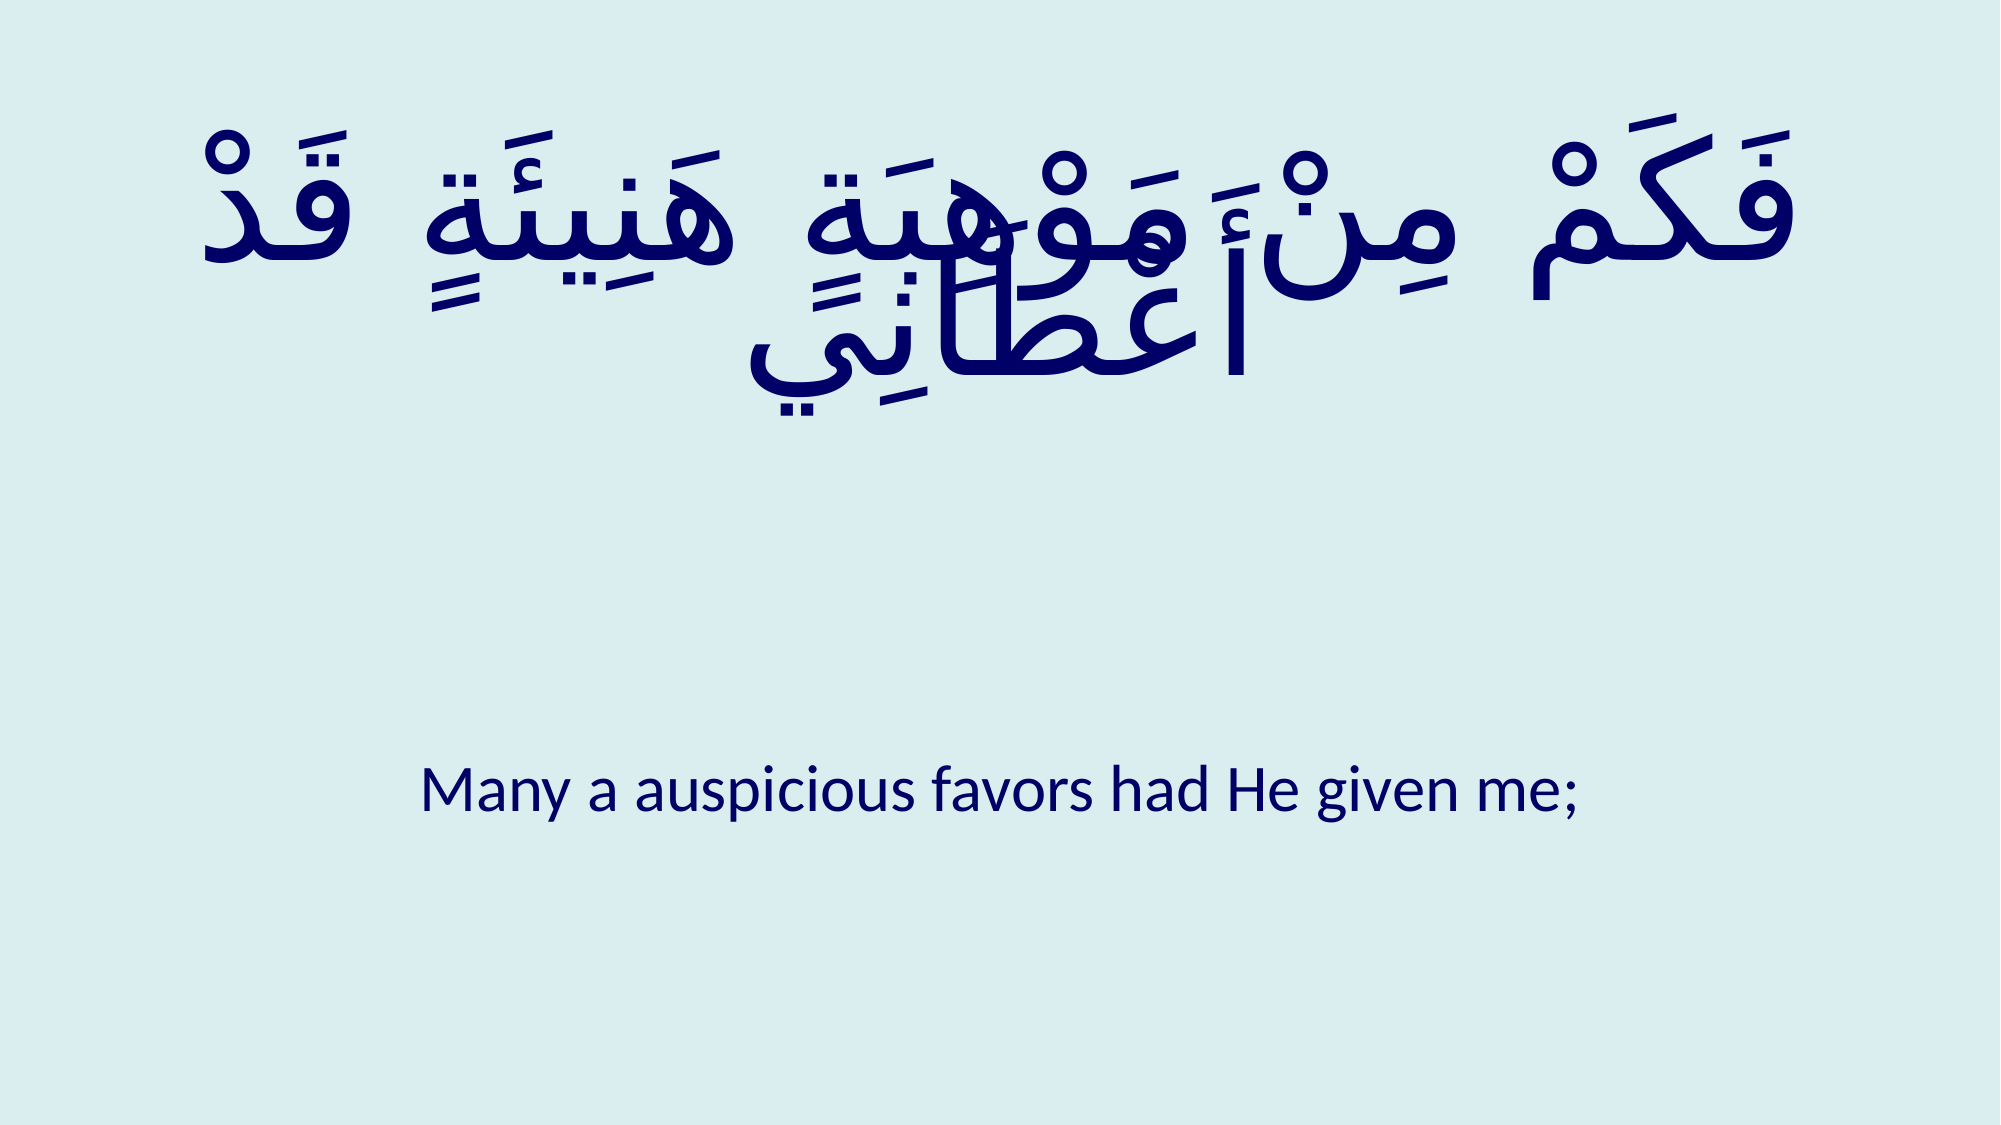

# فَكَمْ مِنْ مَوْهِبَةٍ هَنِيئَةٍ قَدْ أَعْطَانِي
Many a auspicious favors had He given me;